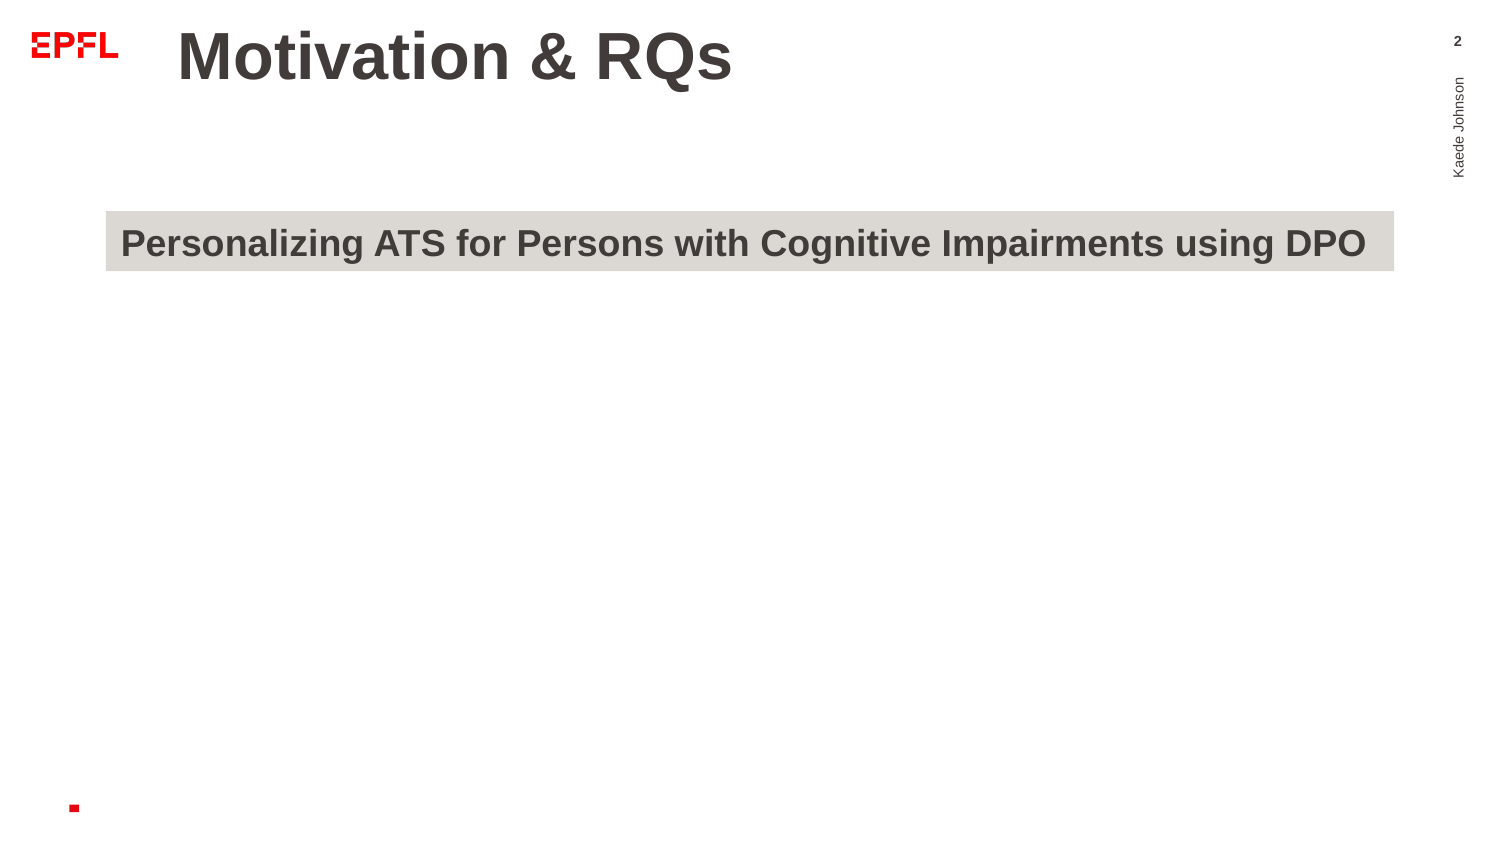

# Motivation & RQs
2
Personalizing ATS for Persons with Cognitive Impairments using DPO
Kaede Johnson
Simplify this sentence: “All happy families are alike; each unhappy family is unhappy in its own way.”